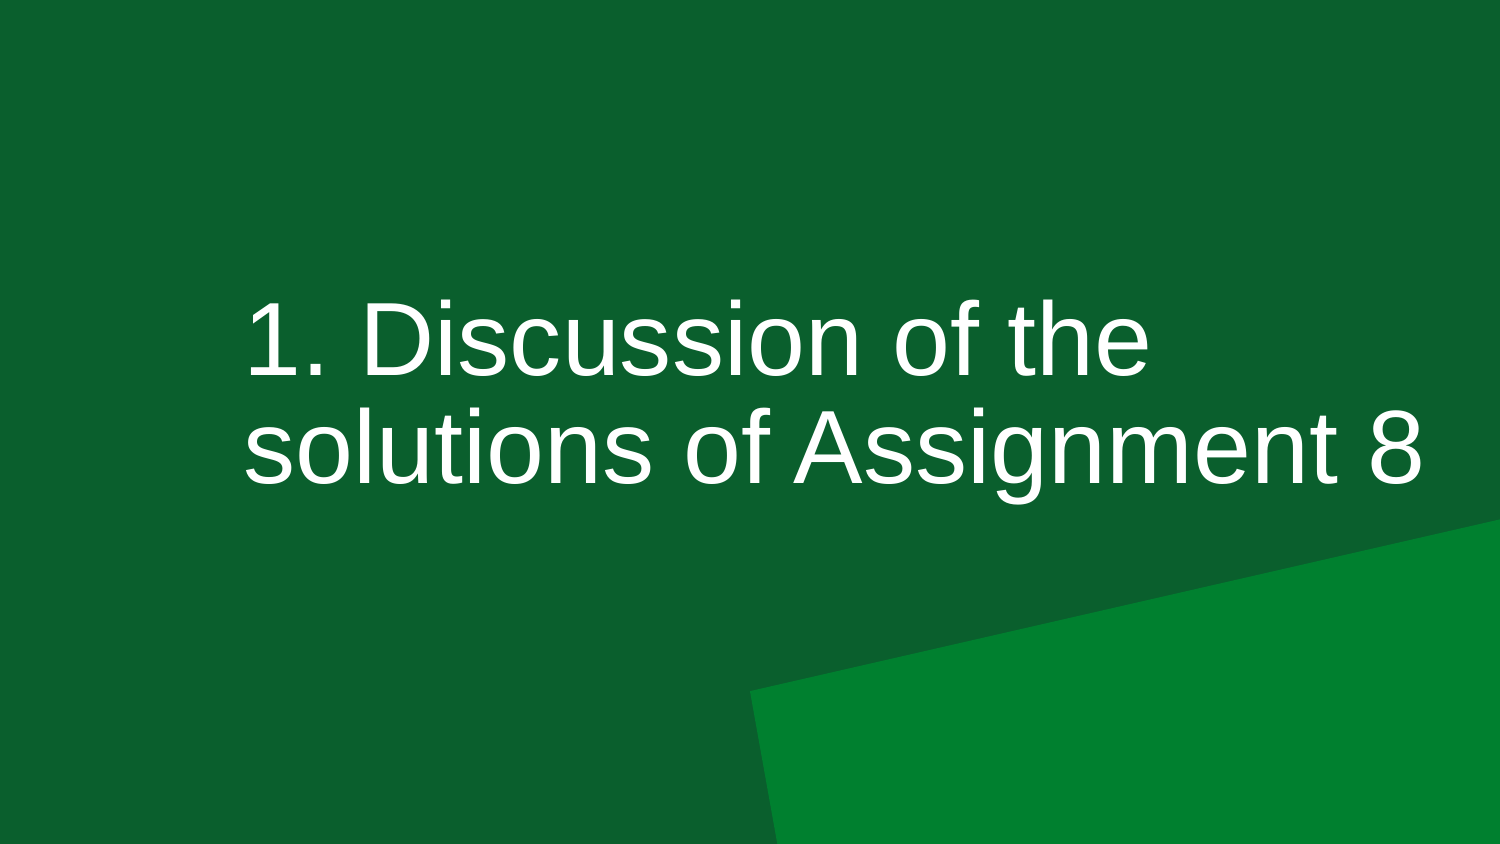

# 1. Discussion of the solutions of Assignment 8